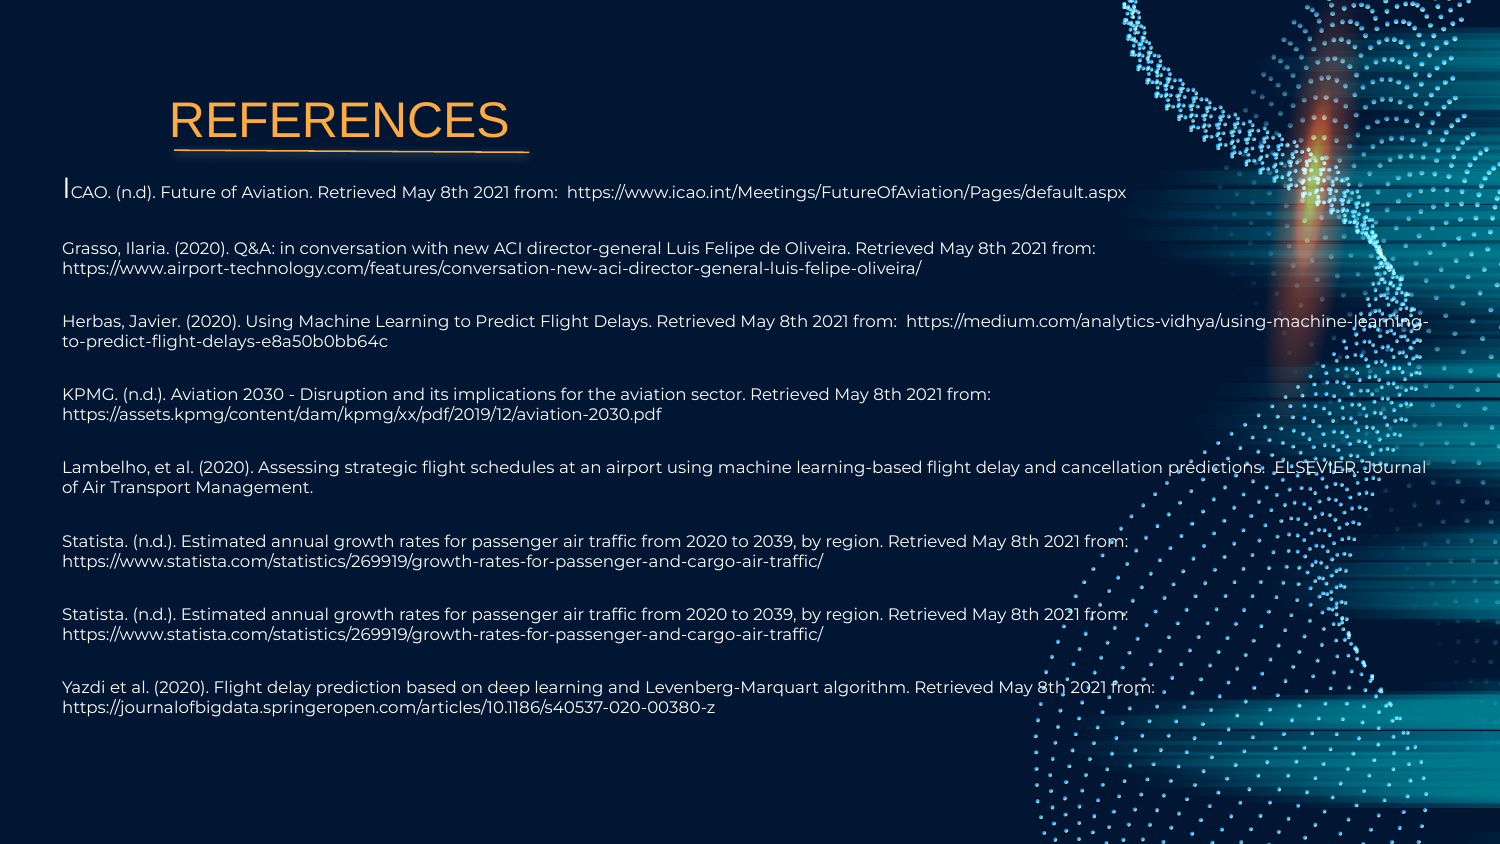

# REFERENCES
ICAO. (n.d). Future of Aviation. Retrieved May 8th 2021 from:  https://www.icao.int/Meetings/FutureOfAviation/Pages/default.aspx
Grasso, Ilaria. (2020). Q&A: in conversation with new ACI director-general Luis Felipe de Oliveira. Retrieved May 8th 2021 from:   https://www.airport-technology.com/features/conversation-new-aci-director-general-luis-felipe-oliveira/
Herbas, Javier. (2020). Using Machine Learning to Predict Flight Delays. Retrieved May 8th 2021 from:  https://medium.com/analytics-vidhya/using-machine-learning-to-predict-flight-delays-e8a50b0bb64c
KPMG. (n.d.). Aviation 2030 - Disruption and its implications for the aviation sector. Retrieved May 8th 2021 from:  https://assets.kpmg/content/dam/kpmg/xx/pdf/2019/12/aviation-2030.pdf
Lambelho, et al. (2020). Assessing strategic flight schedules at an airport using machine learning-based flight delay and cancellation predictions.  ELSEVIER. Journal of Air Transport Management.
Statista. (n.d.). Estimated annual growth rates for passenger air traffic from 2020 to 2039, by region. Retrieved May 8th 2021 from:  https://www.statista.com/statistics/269919/growth-rates-for-passenger-and-cargo-air-traffic/
Statista. (n.d.). Estimated annual growth rates for passenger air traffic from 2020 to 2039, by region. Retrieved May 8th 2021 from:  https://www.statista.com/statistics/269919/growth-rates-for-passenger-and-cargo-air-traffic/
Yazdi et al. (2020). Flight delay prediction based on deep learning and Levenberg-Marquart algorithm. Retrieved May 8th 2021 from:  https://journalofbigdata.springeropen.com/articles/10.1186/s40537-020-00380-z